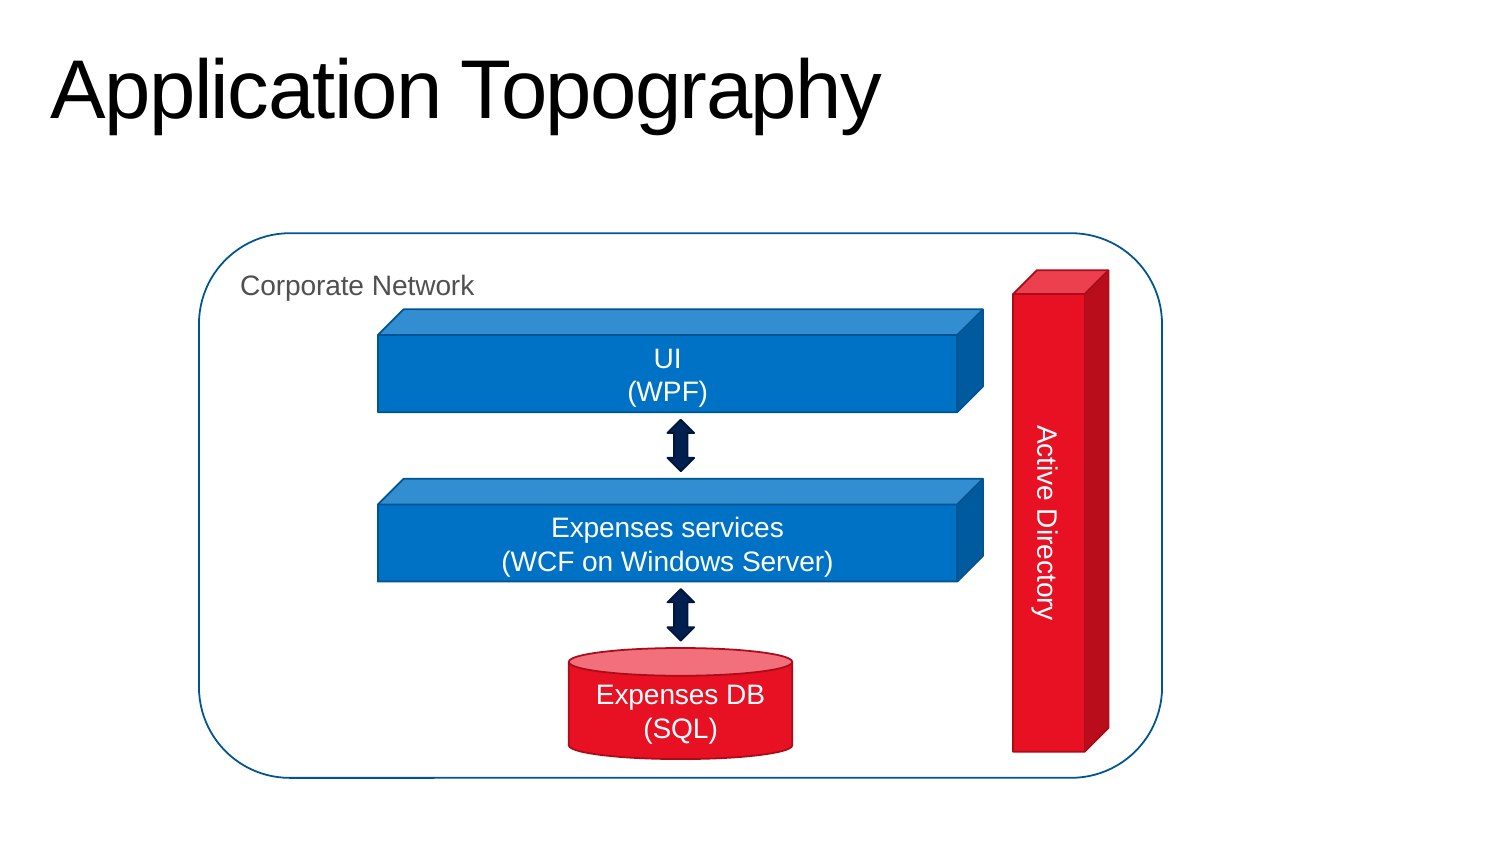

# Application Topography
Corporate Network
Active Directory
UI
(WPF)

Expenses services
(WCF on Windows Server)

Expenses DB
(SQL)